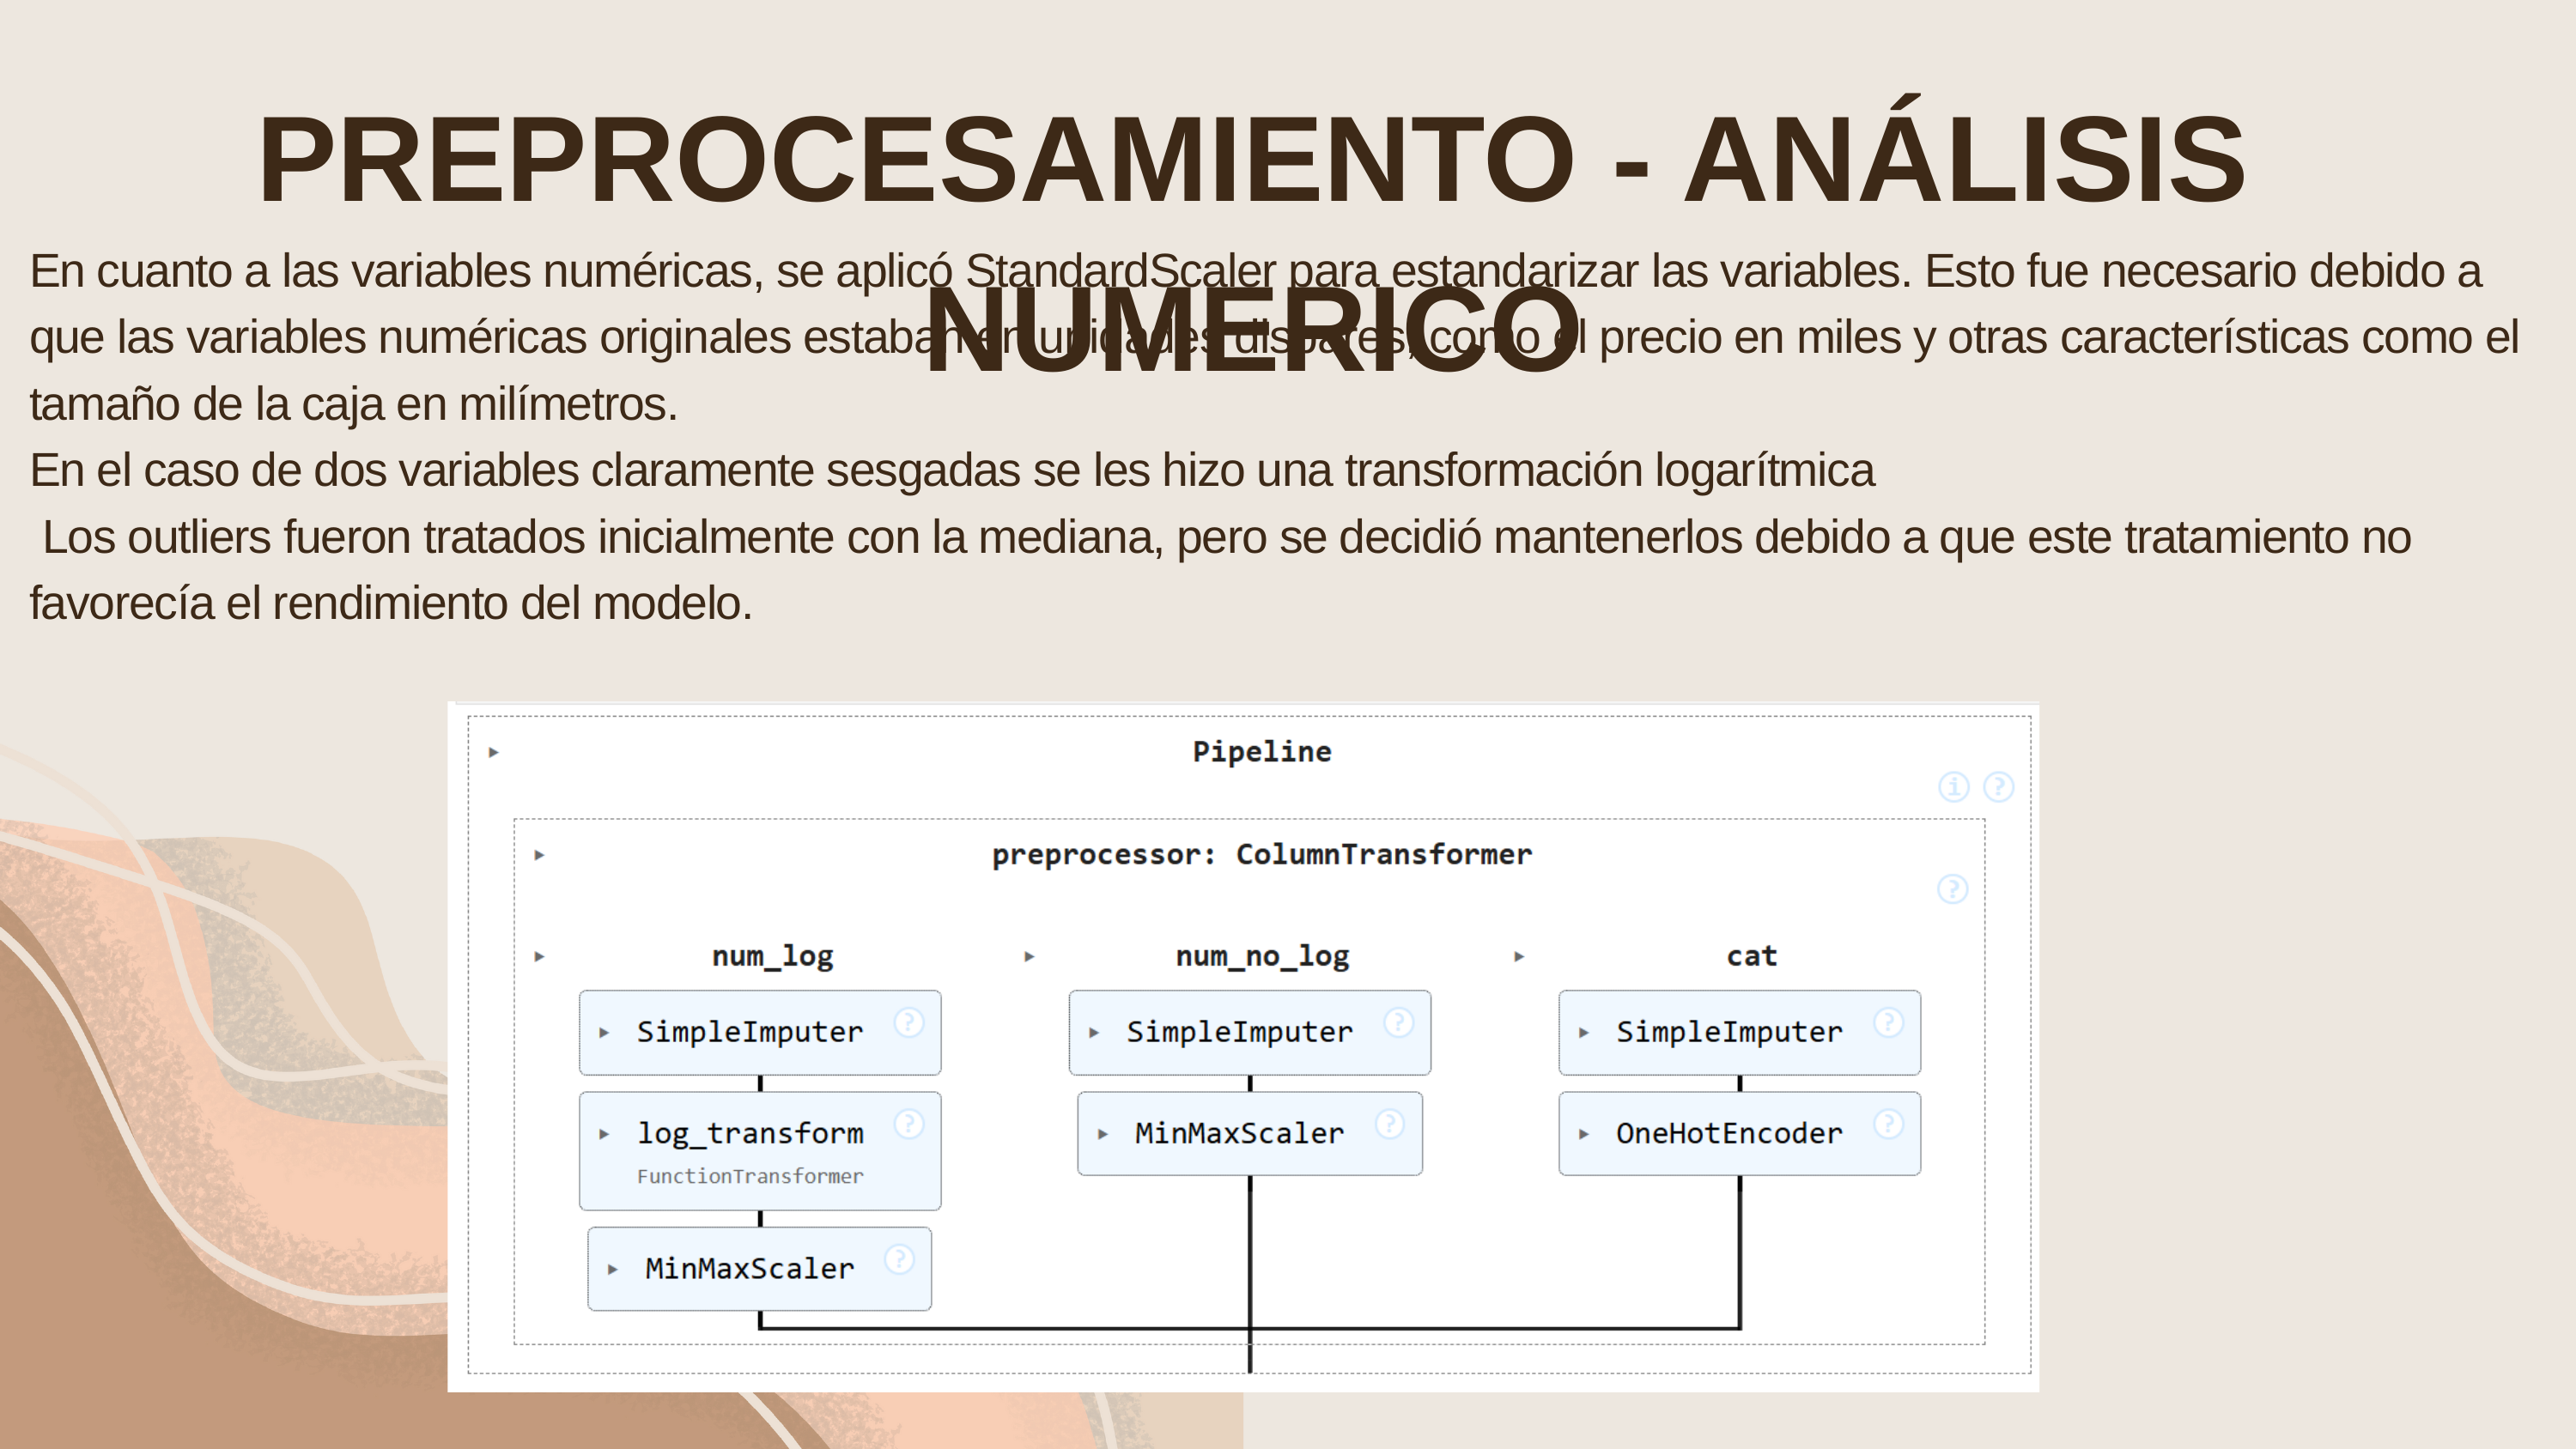

PREPROCESAMIENTO - ANÁLISIS NUMERICO
En cuanto a las variables numéricas, se aplicó StandardScaler para estandarizar las variables. Esto fue necesario debido a que las variables numéricas originales estaban en unidades dispares, como el precio en miles y otras características como el tamaño de la caja en milímetros.
En el caso de dos variables claramente sesgadas se les hizo una transformación logarítmica
 Los outliers fueron tratados inicialmente con la mediana, pero se decidió mantenerlos debido a que este tratamiento no favorecía el rendimiento del modelo.